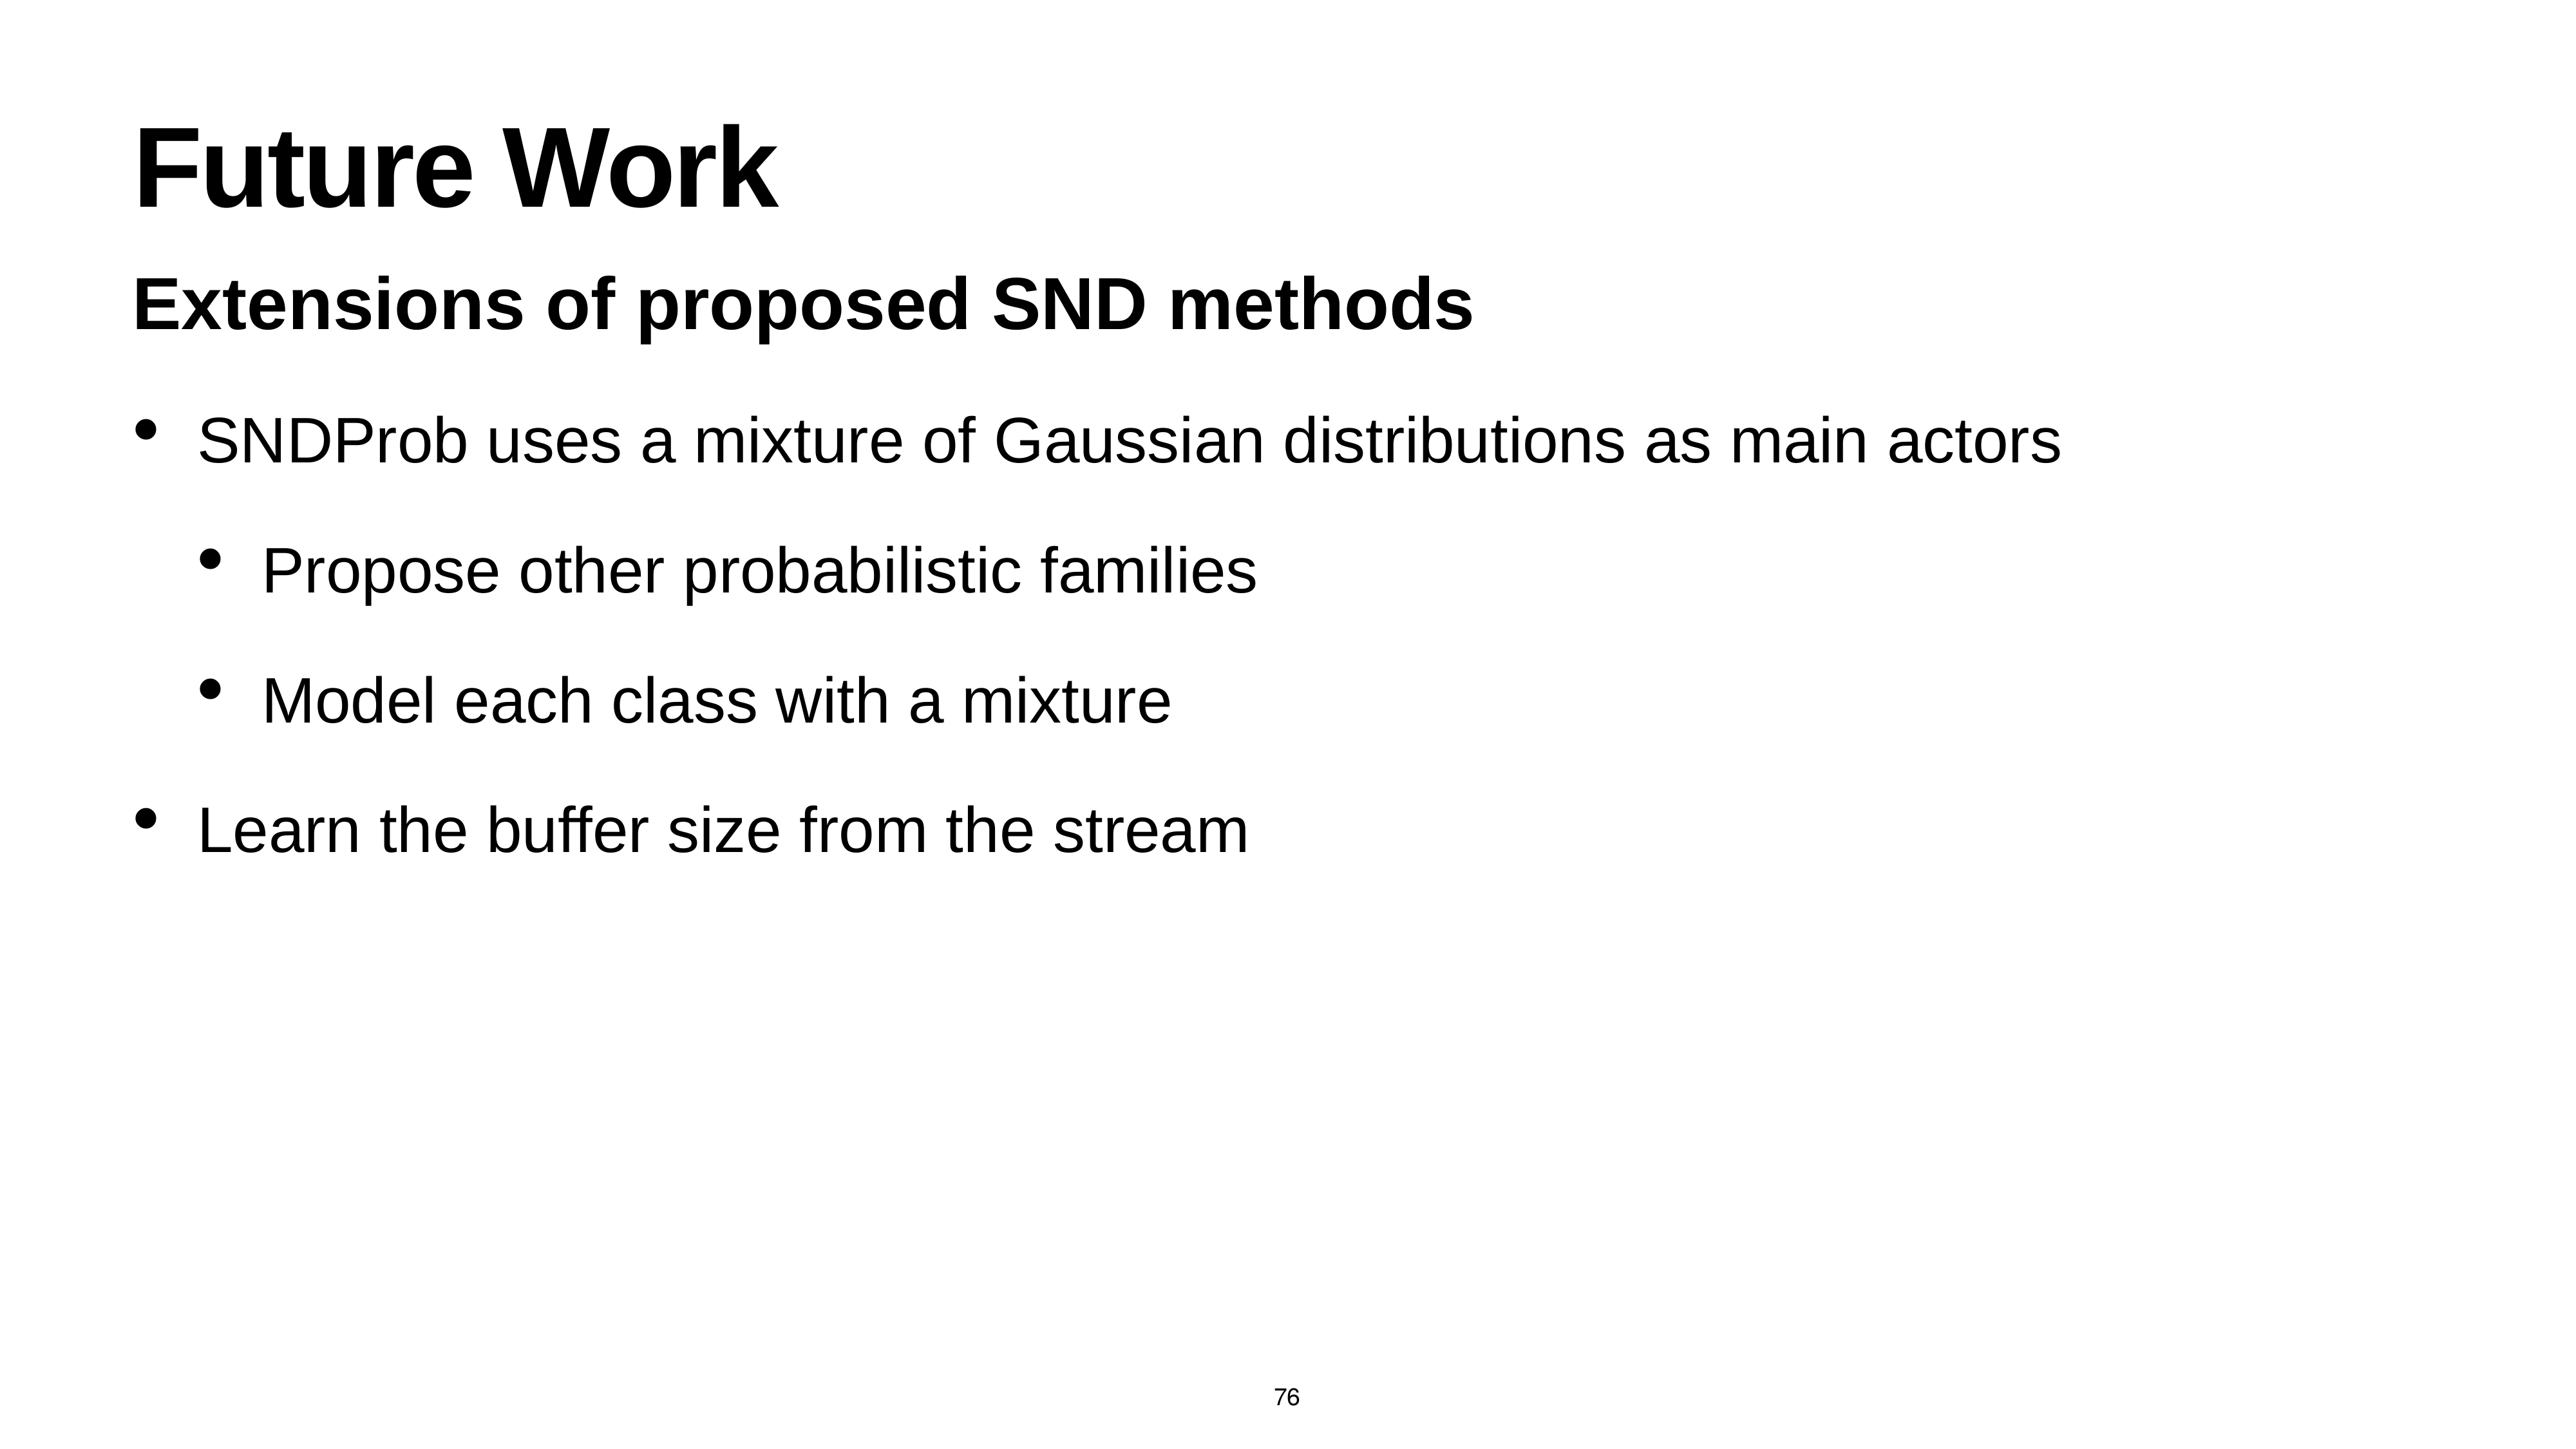

# Future Work
Extensions of proposed SND methods
SNDProb uses a mixture of Gaussian distributions as main actors
Propose other probabilistic families
Model each class with a mixture
Learn the buffer size from the stream
76